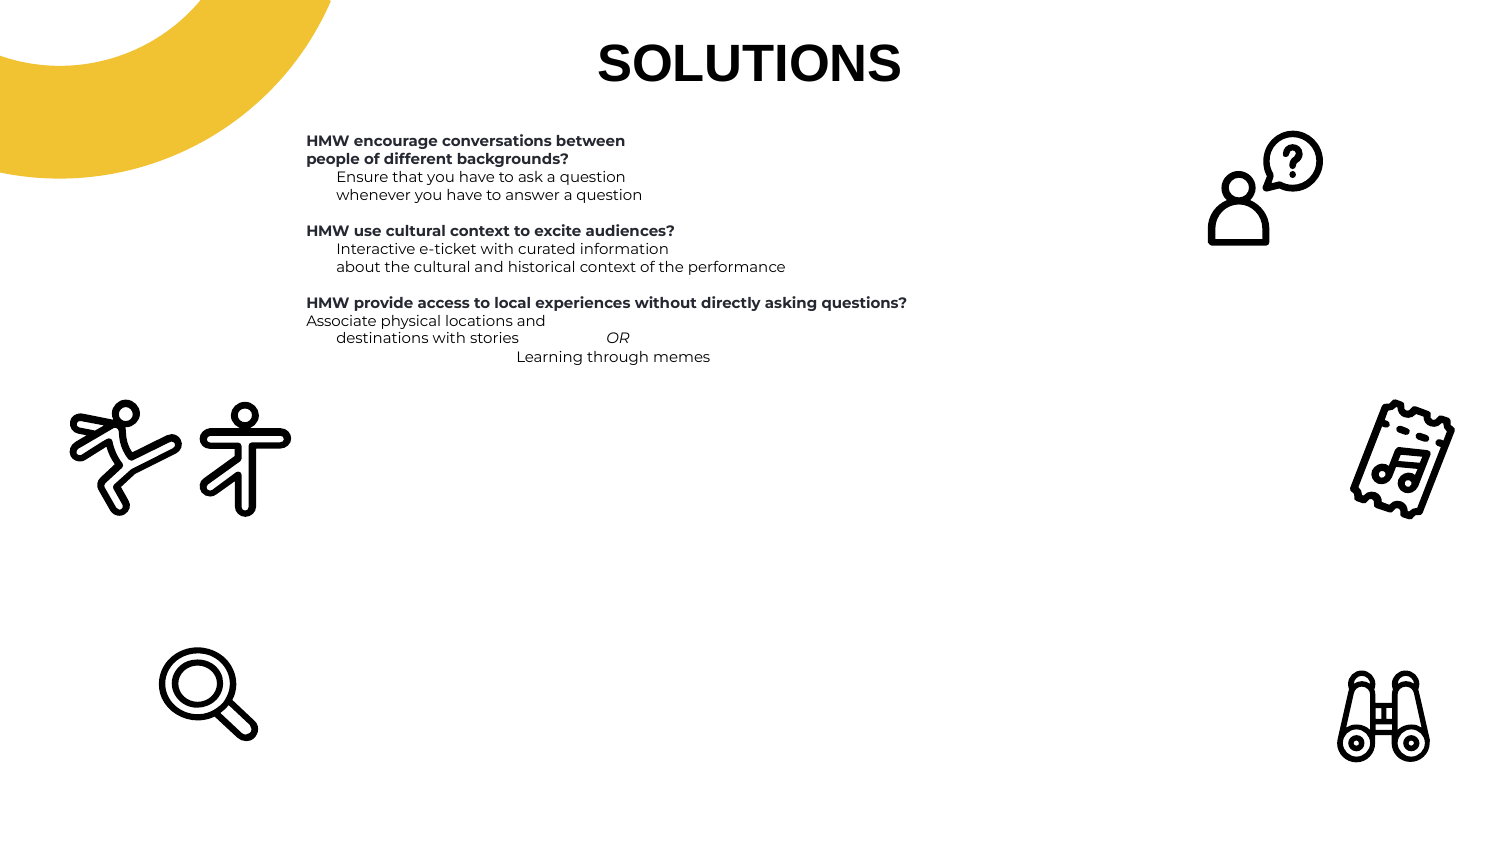

# SOLUTIONS
HMW encourage conversations between
people of different backgrounds?
Ensure that you have to ask a question
whenever you have to answer a question

HMW use cultural context to excite audiences?
Interactive e-ticket with curated information
about the cultural and historical context of the performance

HMW provide access to local experiences without directly asking questions?
Associate physical locations and
destinations with stories 	OR
Learning through memes